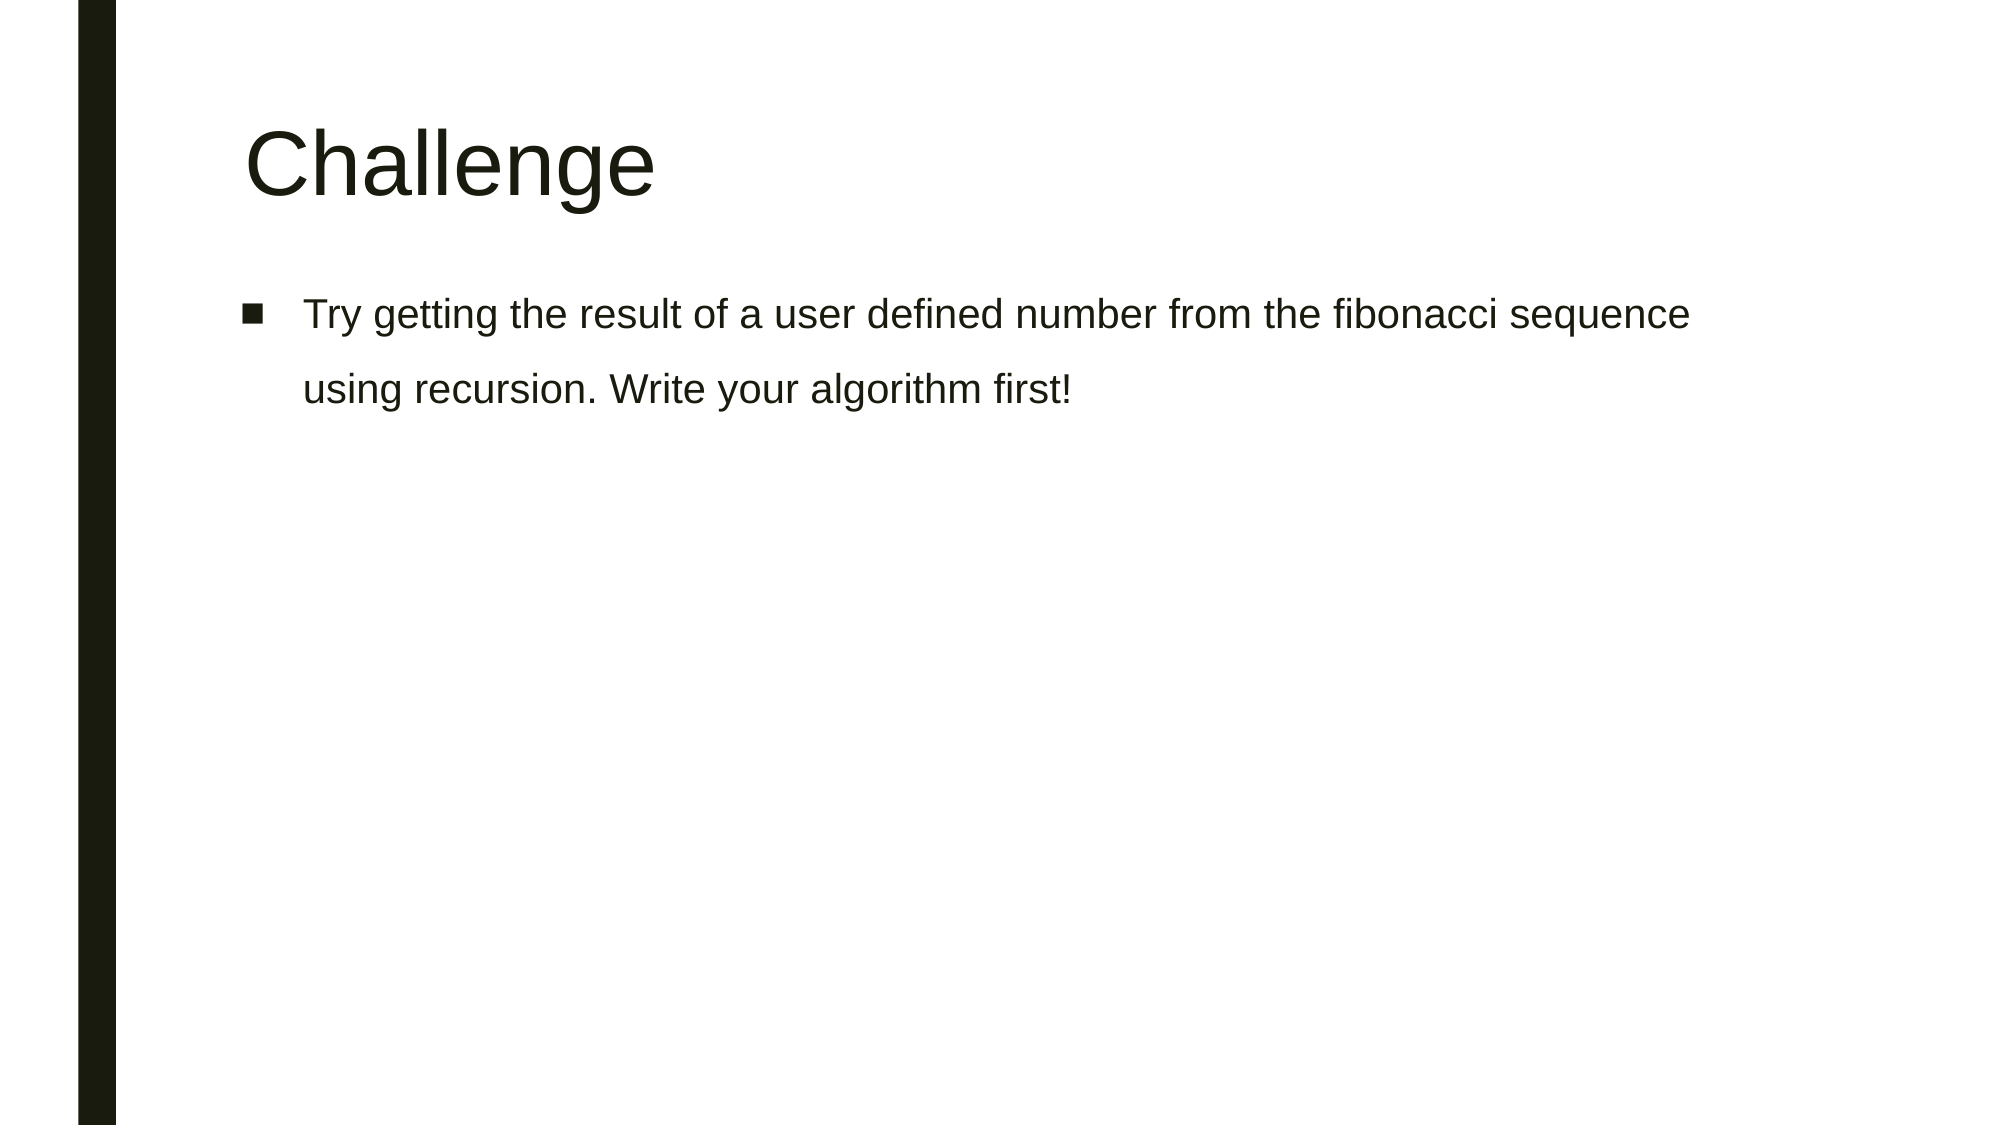

# Challenge
Try getting the result of a user defined number from the fibonacci sequence using recursion. Write your algorithm first!